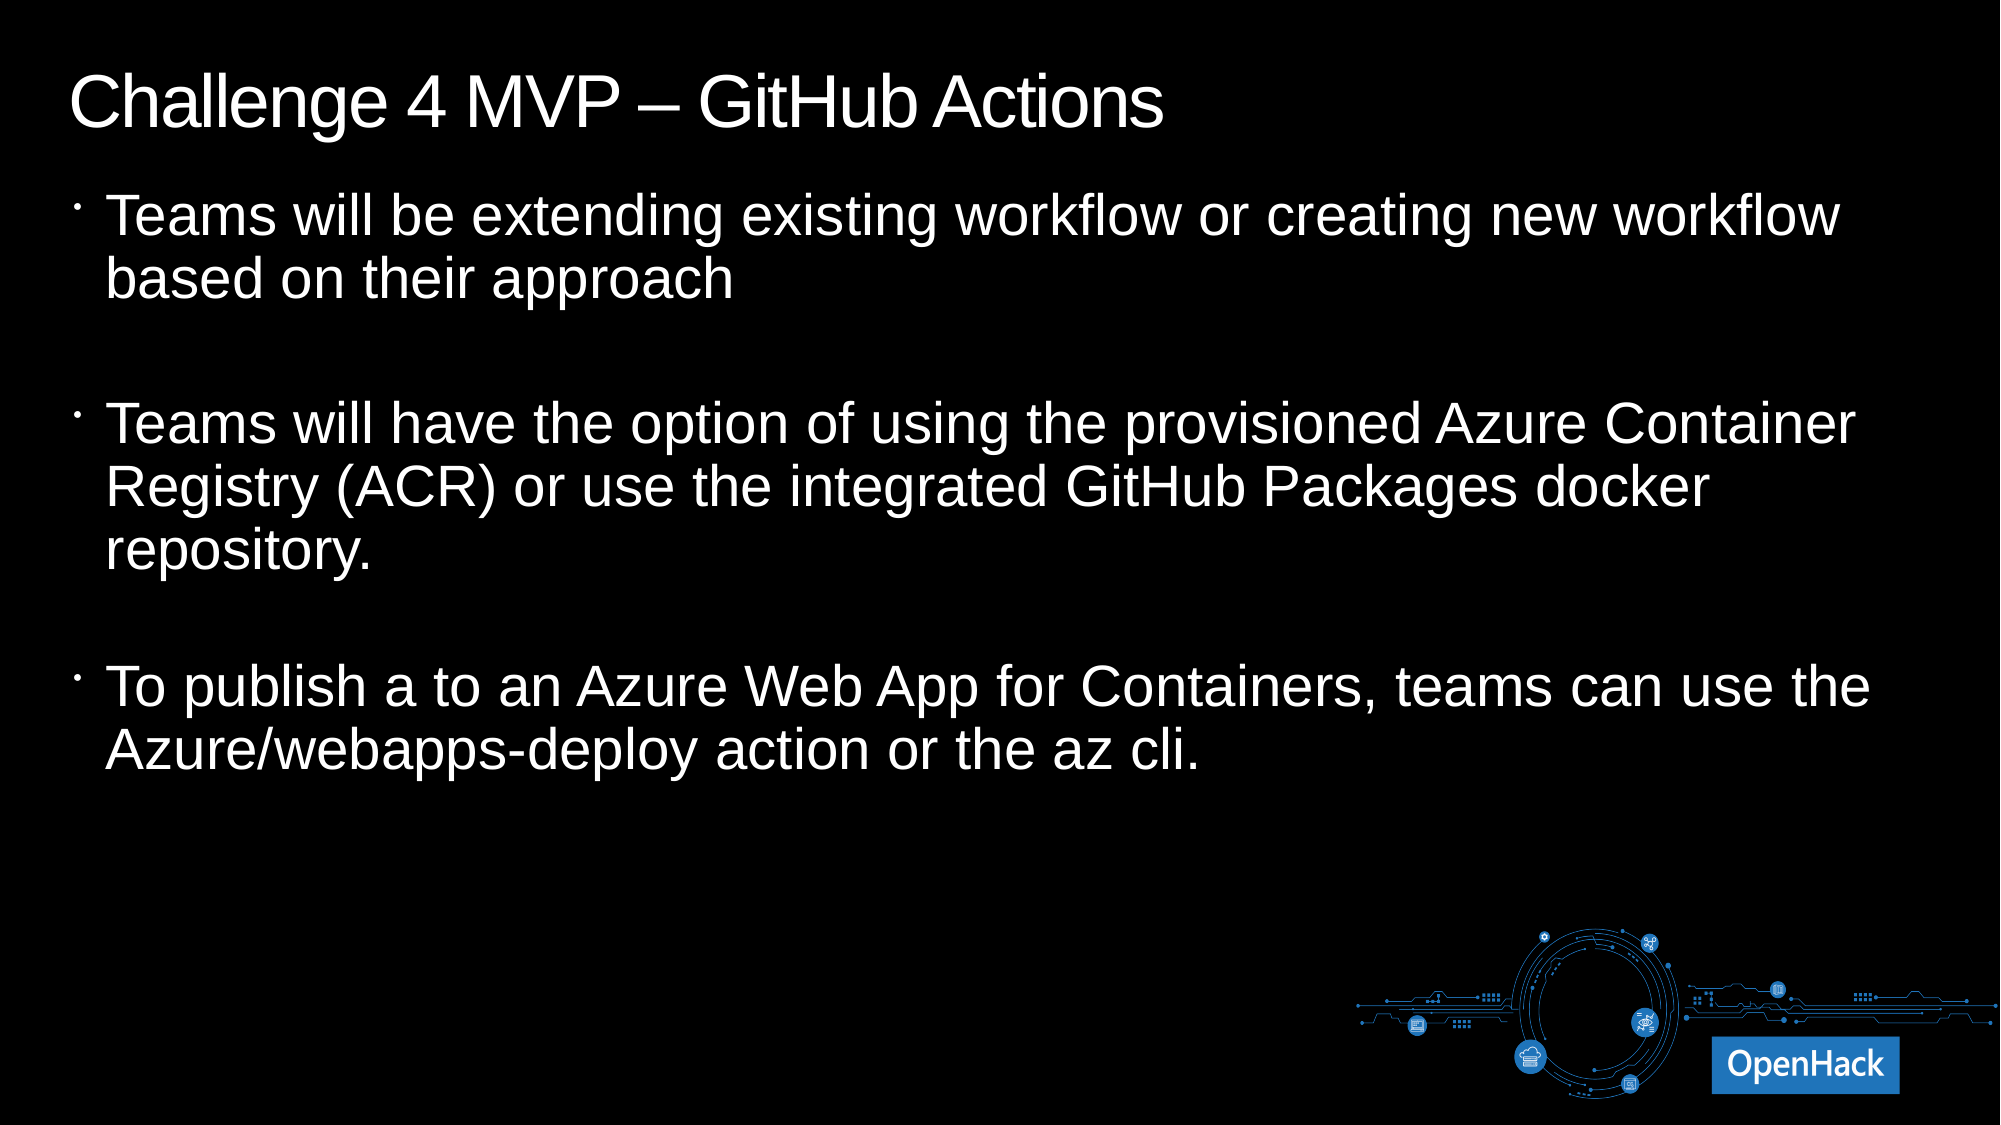

# Challenge 4 MVP – GitHub Actions
Teams will be extending existing workflow or creating new workflow based on their approach
Teams will have the option of using the provisioned Azure Container Registry (ACR) or use the integrated GitHub Packages docker repository.
To publish a to an Azure Web App for Containers, teams can use the Azure/webapps-deploy action or the az cli.